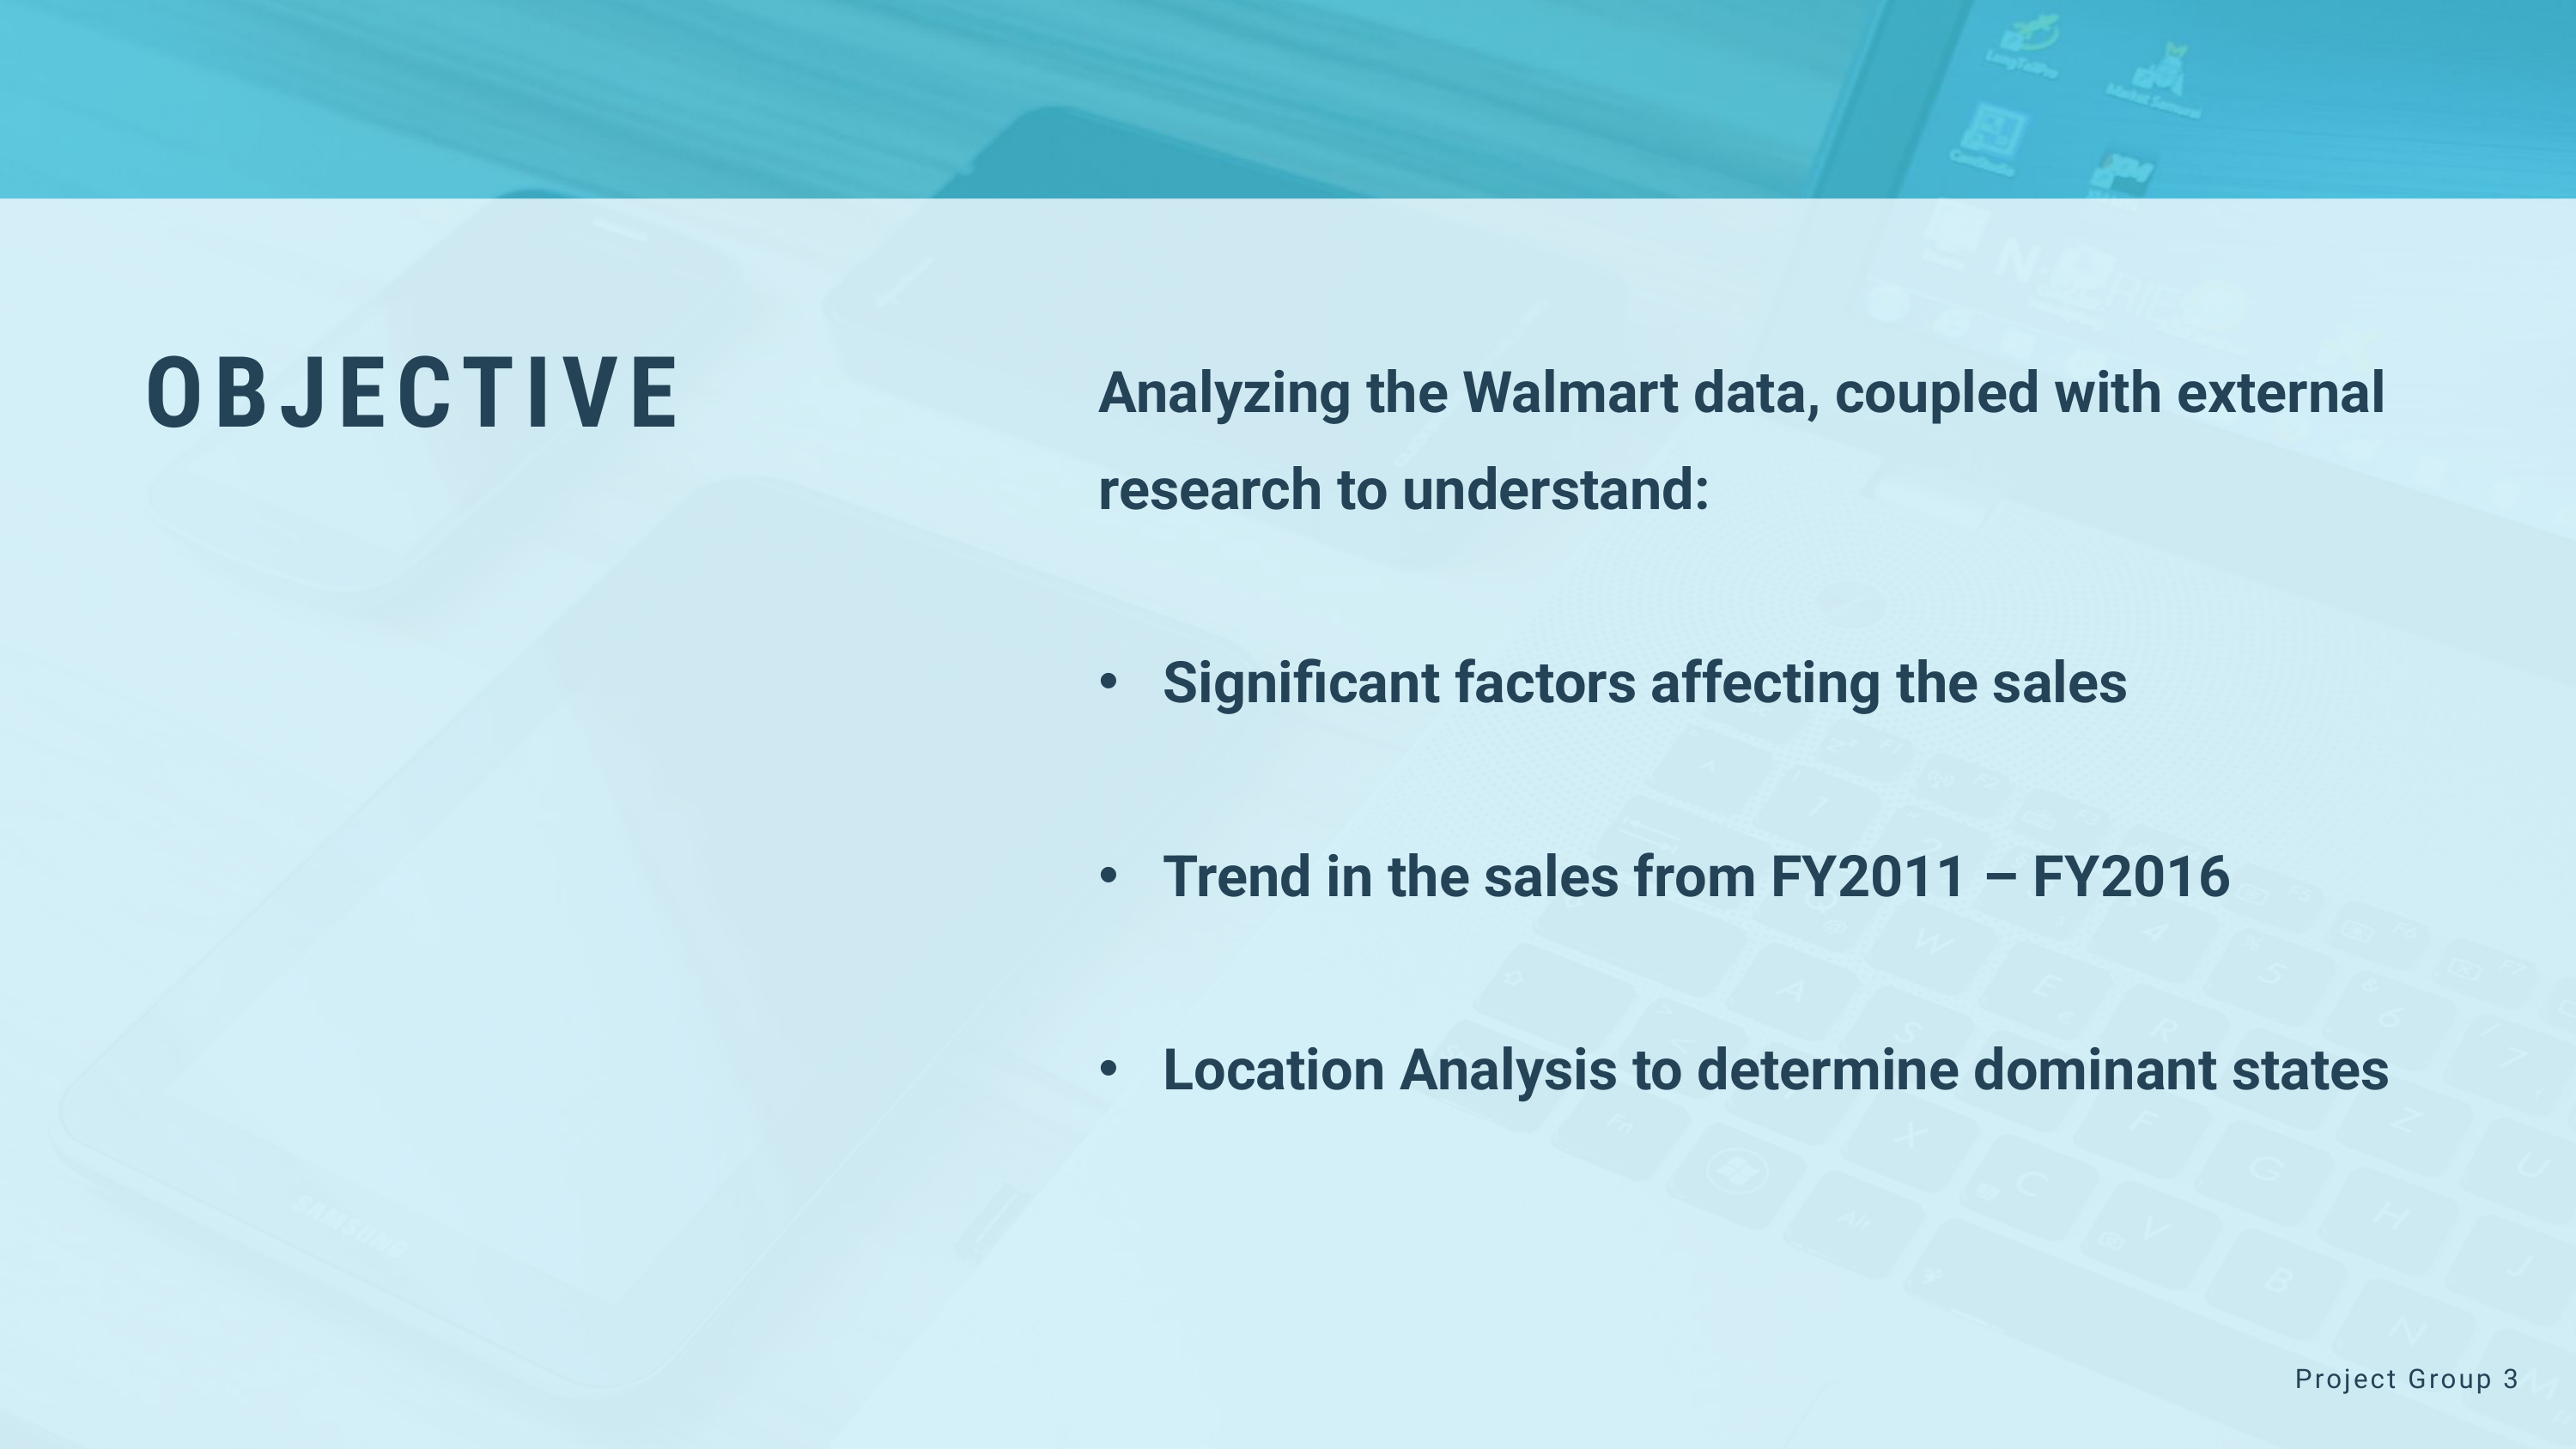

OBJECTIVE

Analyzing the Walmart data, coupled with external research to understand:

Significant factors affecting the sales

Trend in the sales from FY2011 – FY2016

Location Analysis to determine dominant states
Project Group 3